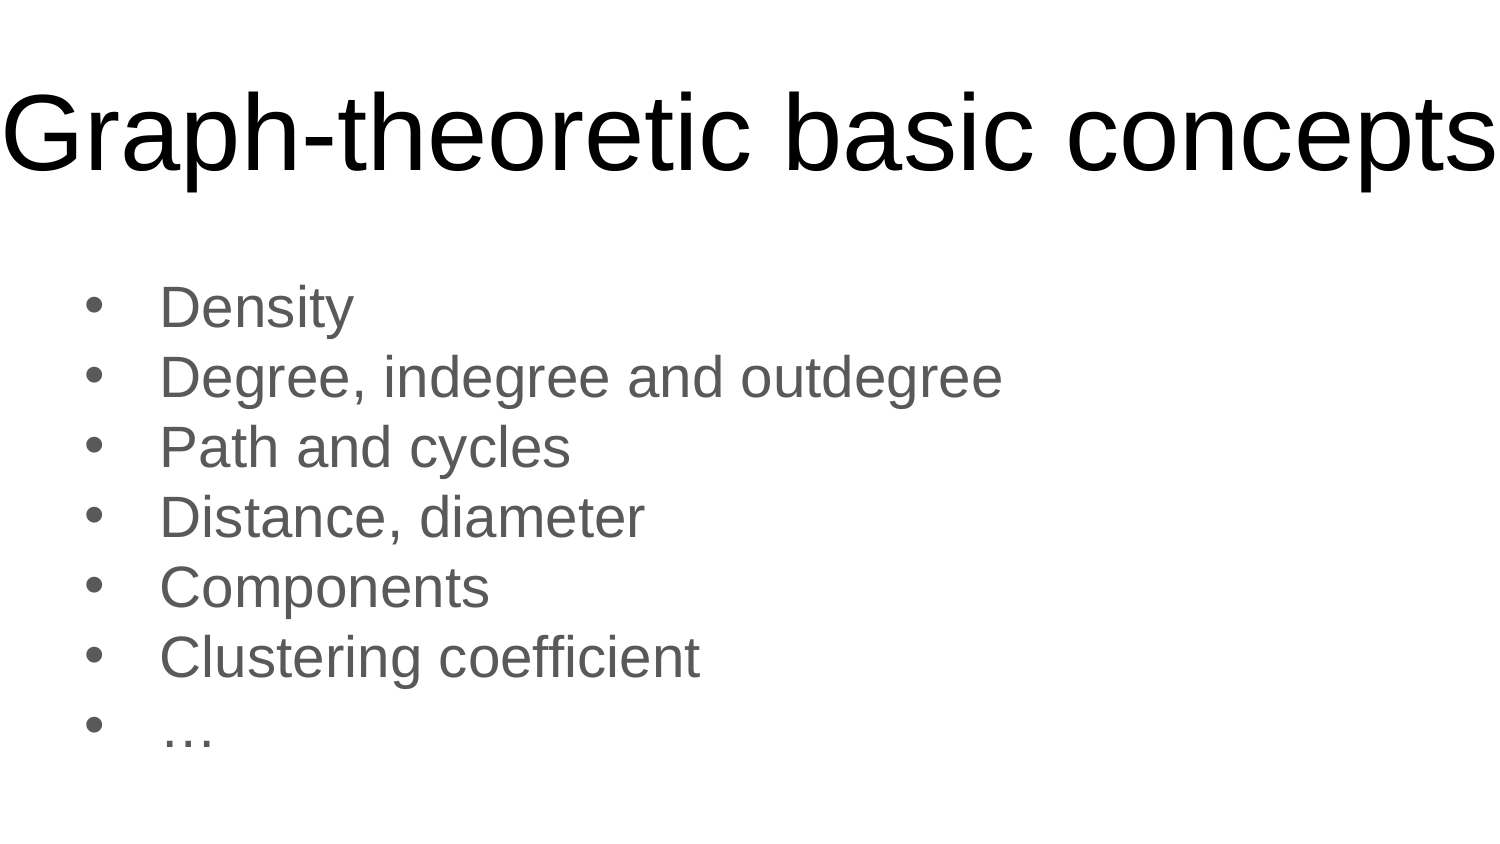

# Graph-theoretic basic concepts
Density
Degree, indegree and outdegree
Path and cycles
Distance, diameter
Components
Clustering coefficient
…